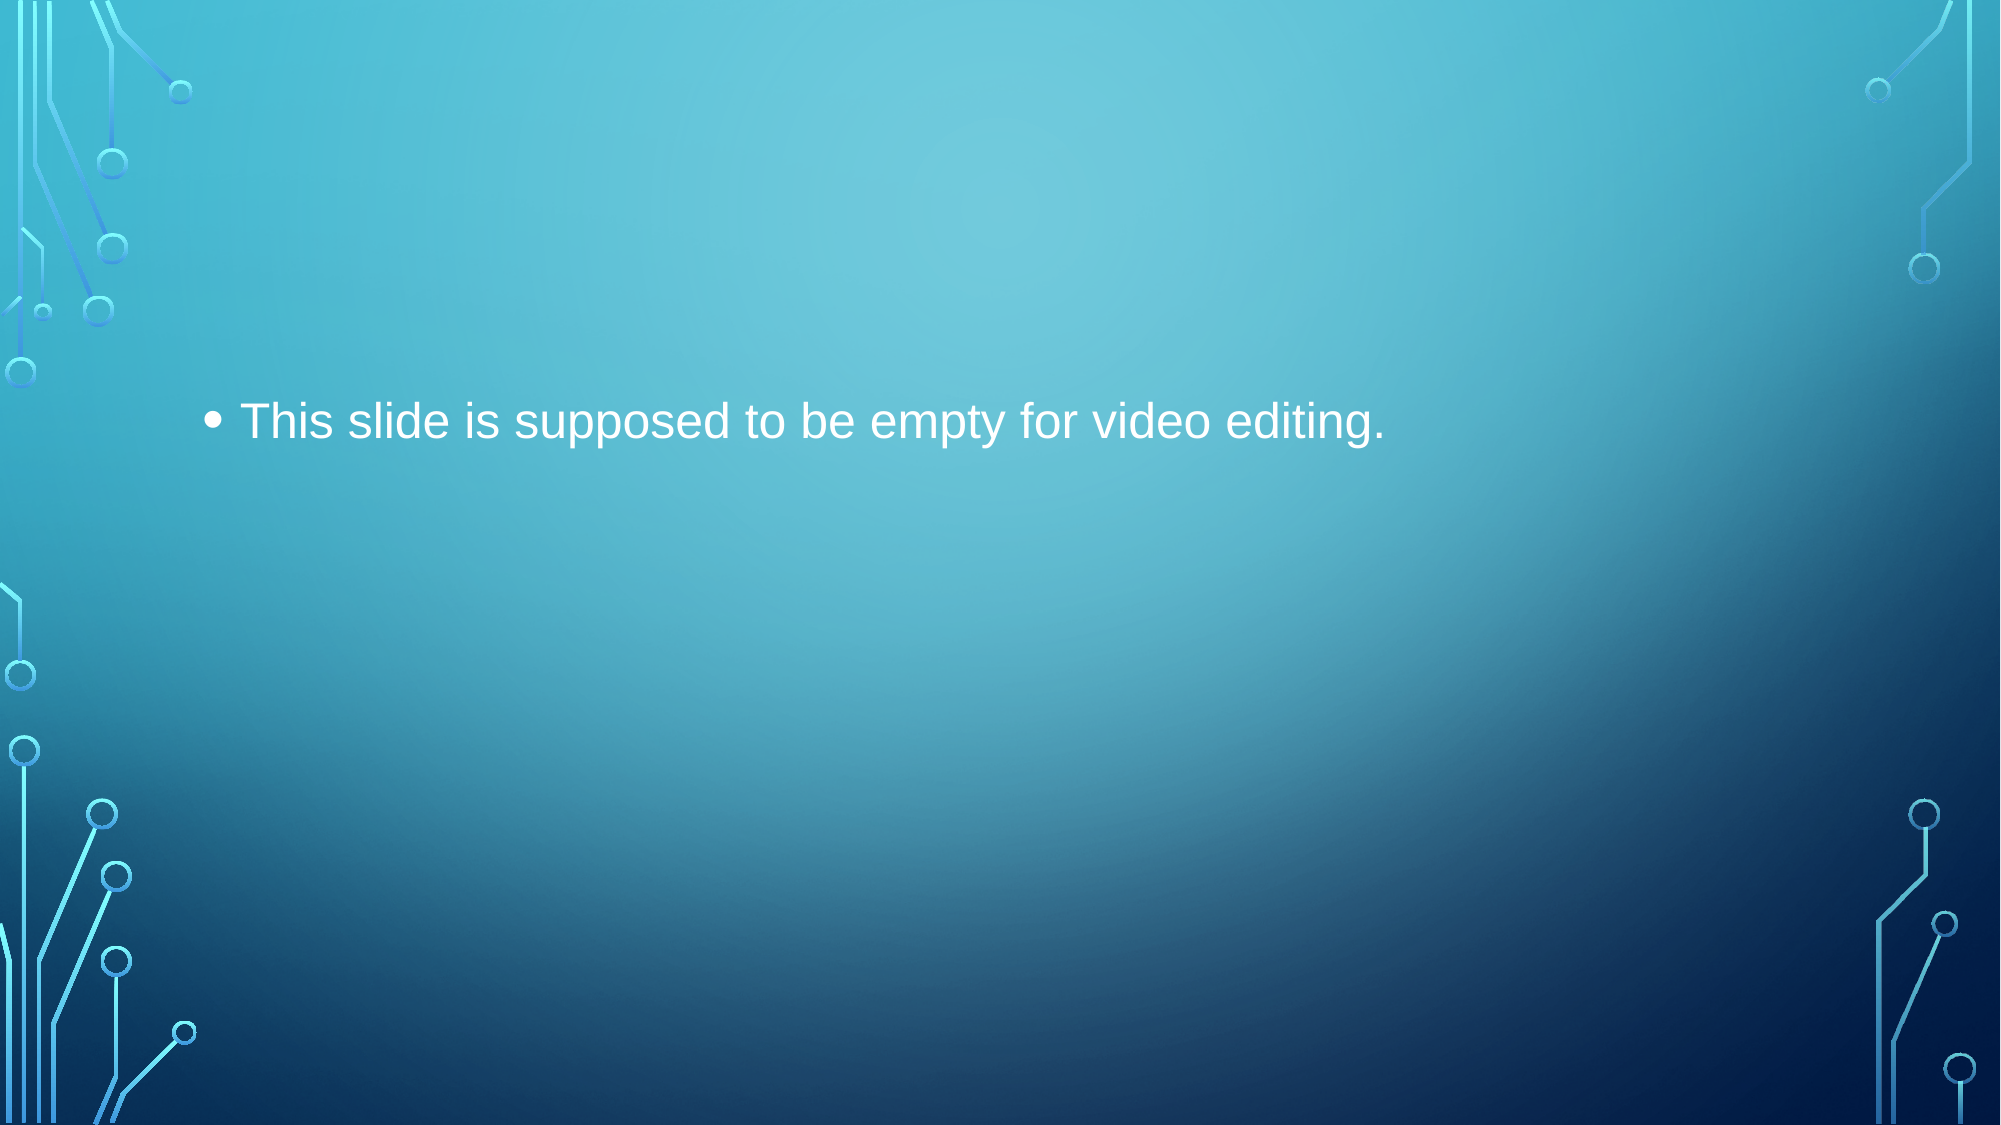

#
This slide is supposed to be empty for video editing.